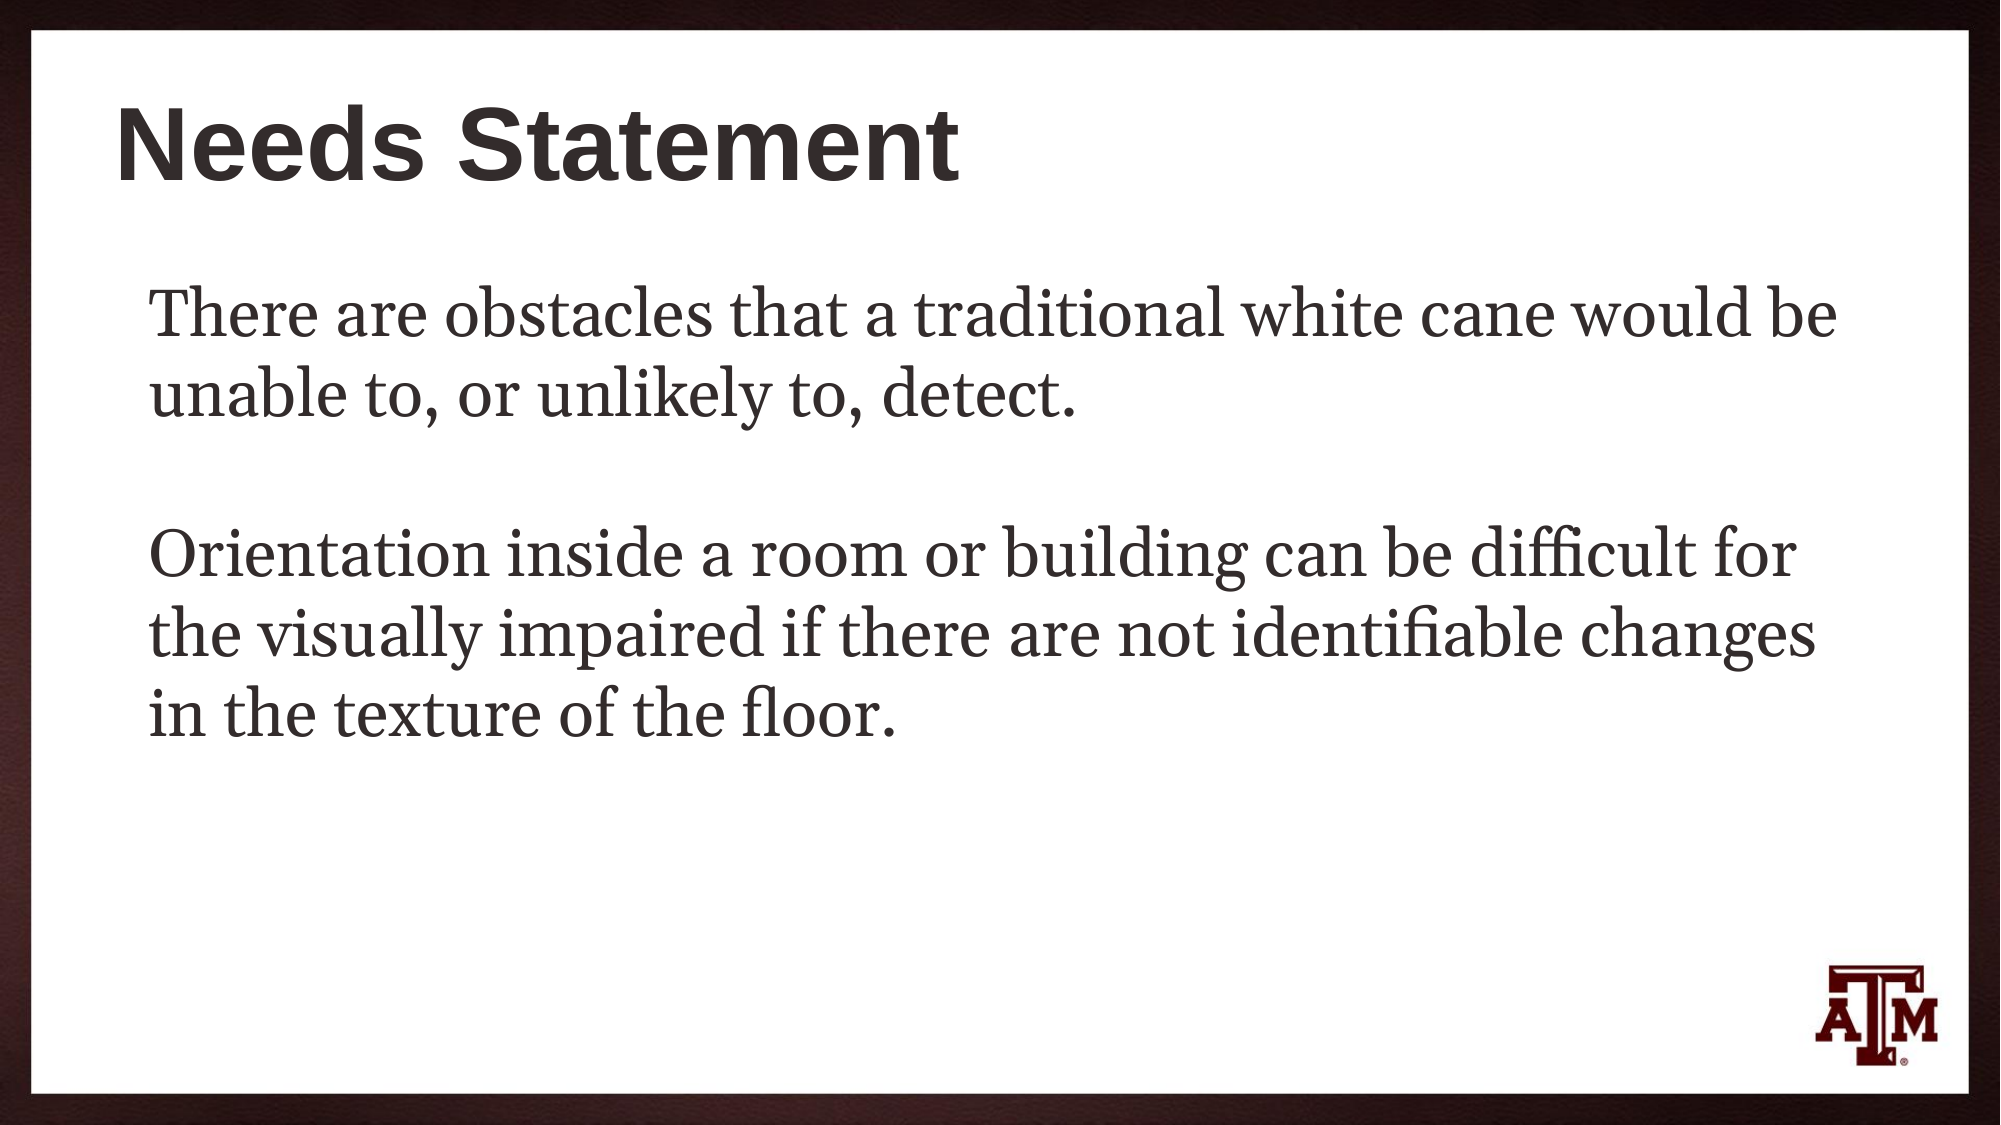

# Needs Statement
There are obstacles that a traditional white cane would be unable to, or unlikely to, detect.

Orientation inside a room or building can be difficult for the visually impaired if there are not identifiable changes in the texture of the floor.